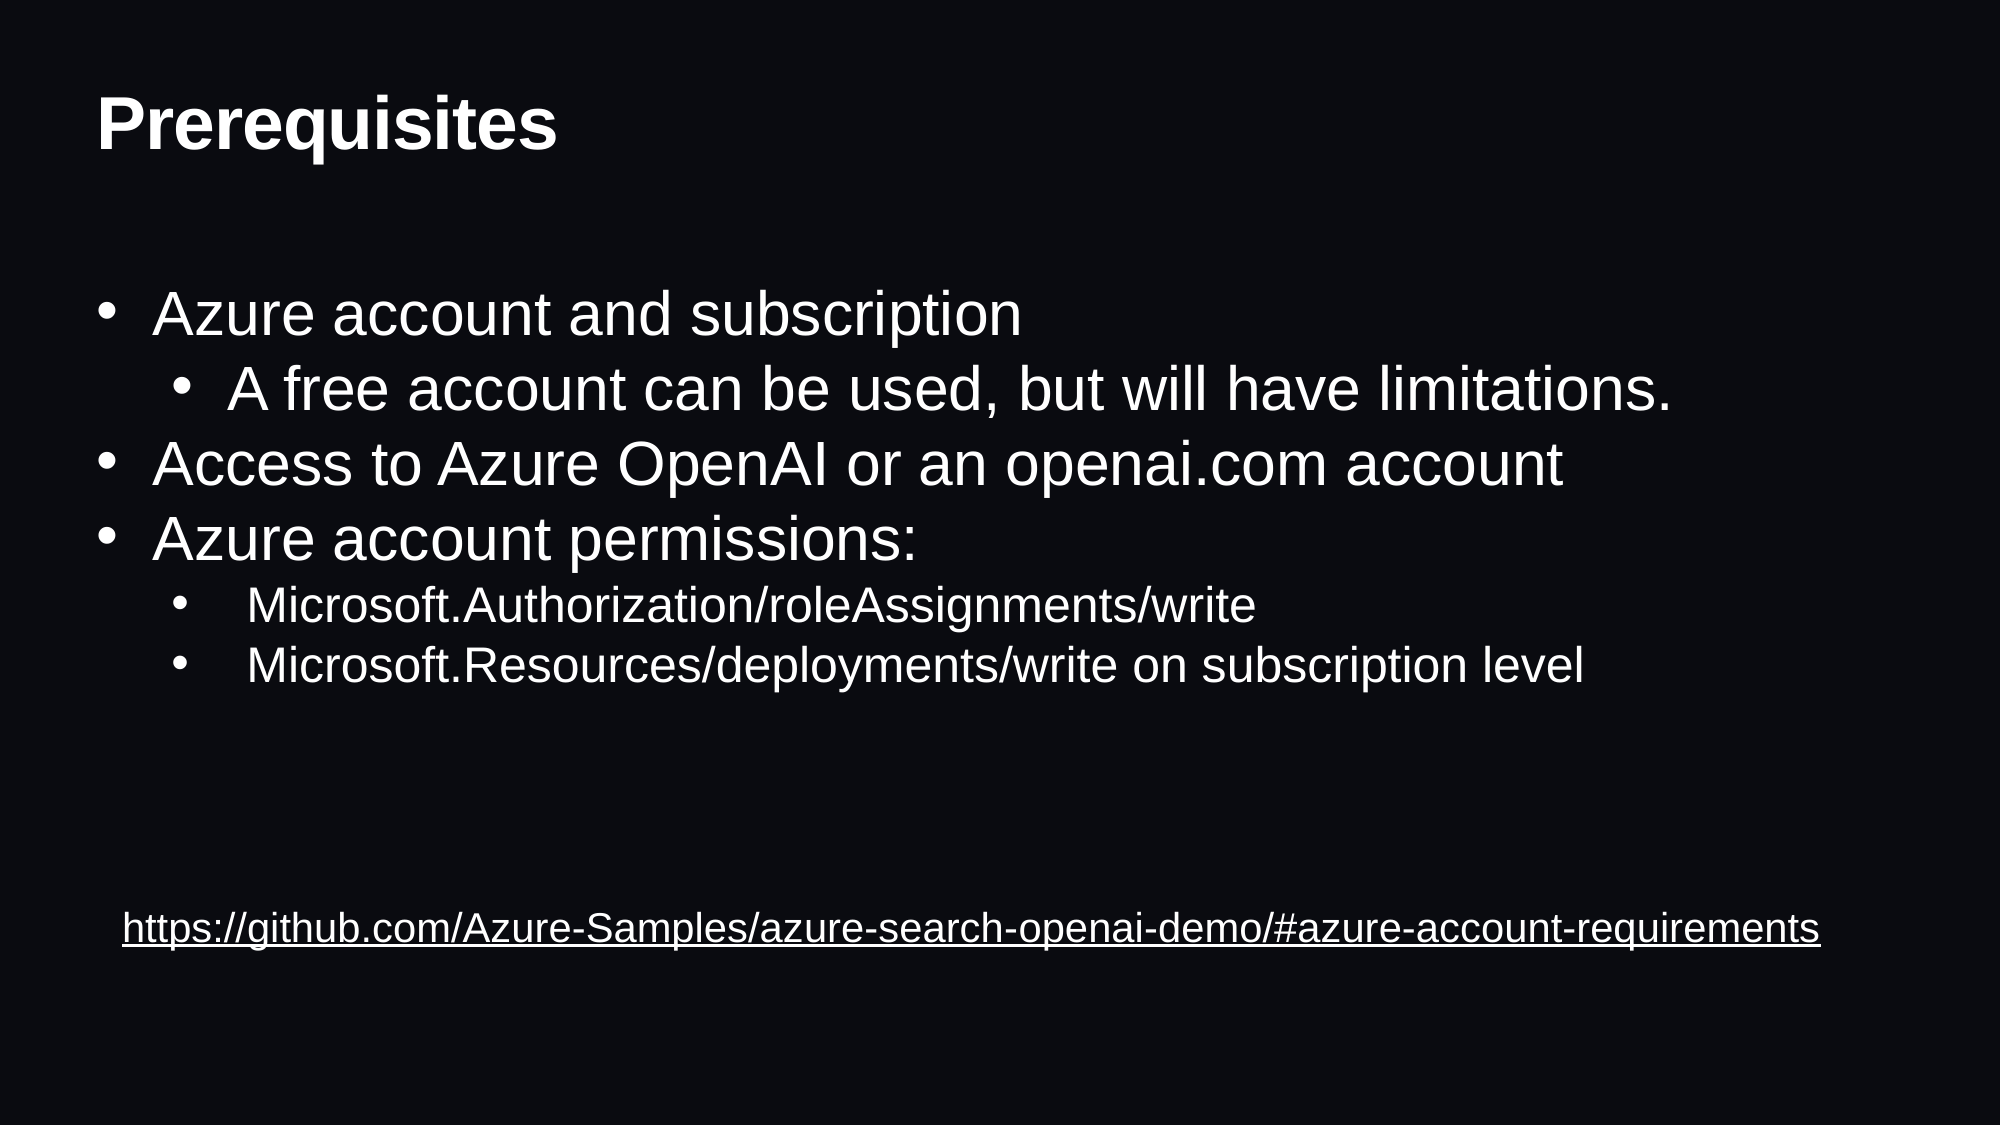

# Prerequisites
Azure account and subscription
A free account can be used, but will have limitations.
Access to Azure OpenAI or an openai.com account
Azure account permissions:
Microsoft.Authorization/roleAssignments/write
Microsoft.Resources/deployments/write on subscription level
https://github.com/Azure-Samples/azure-search-openai-demo/#azure-account-requirements